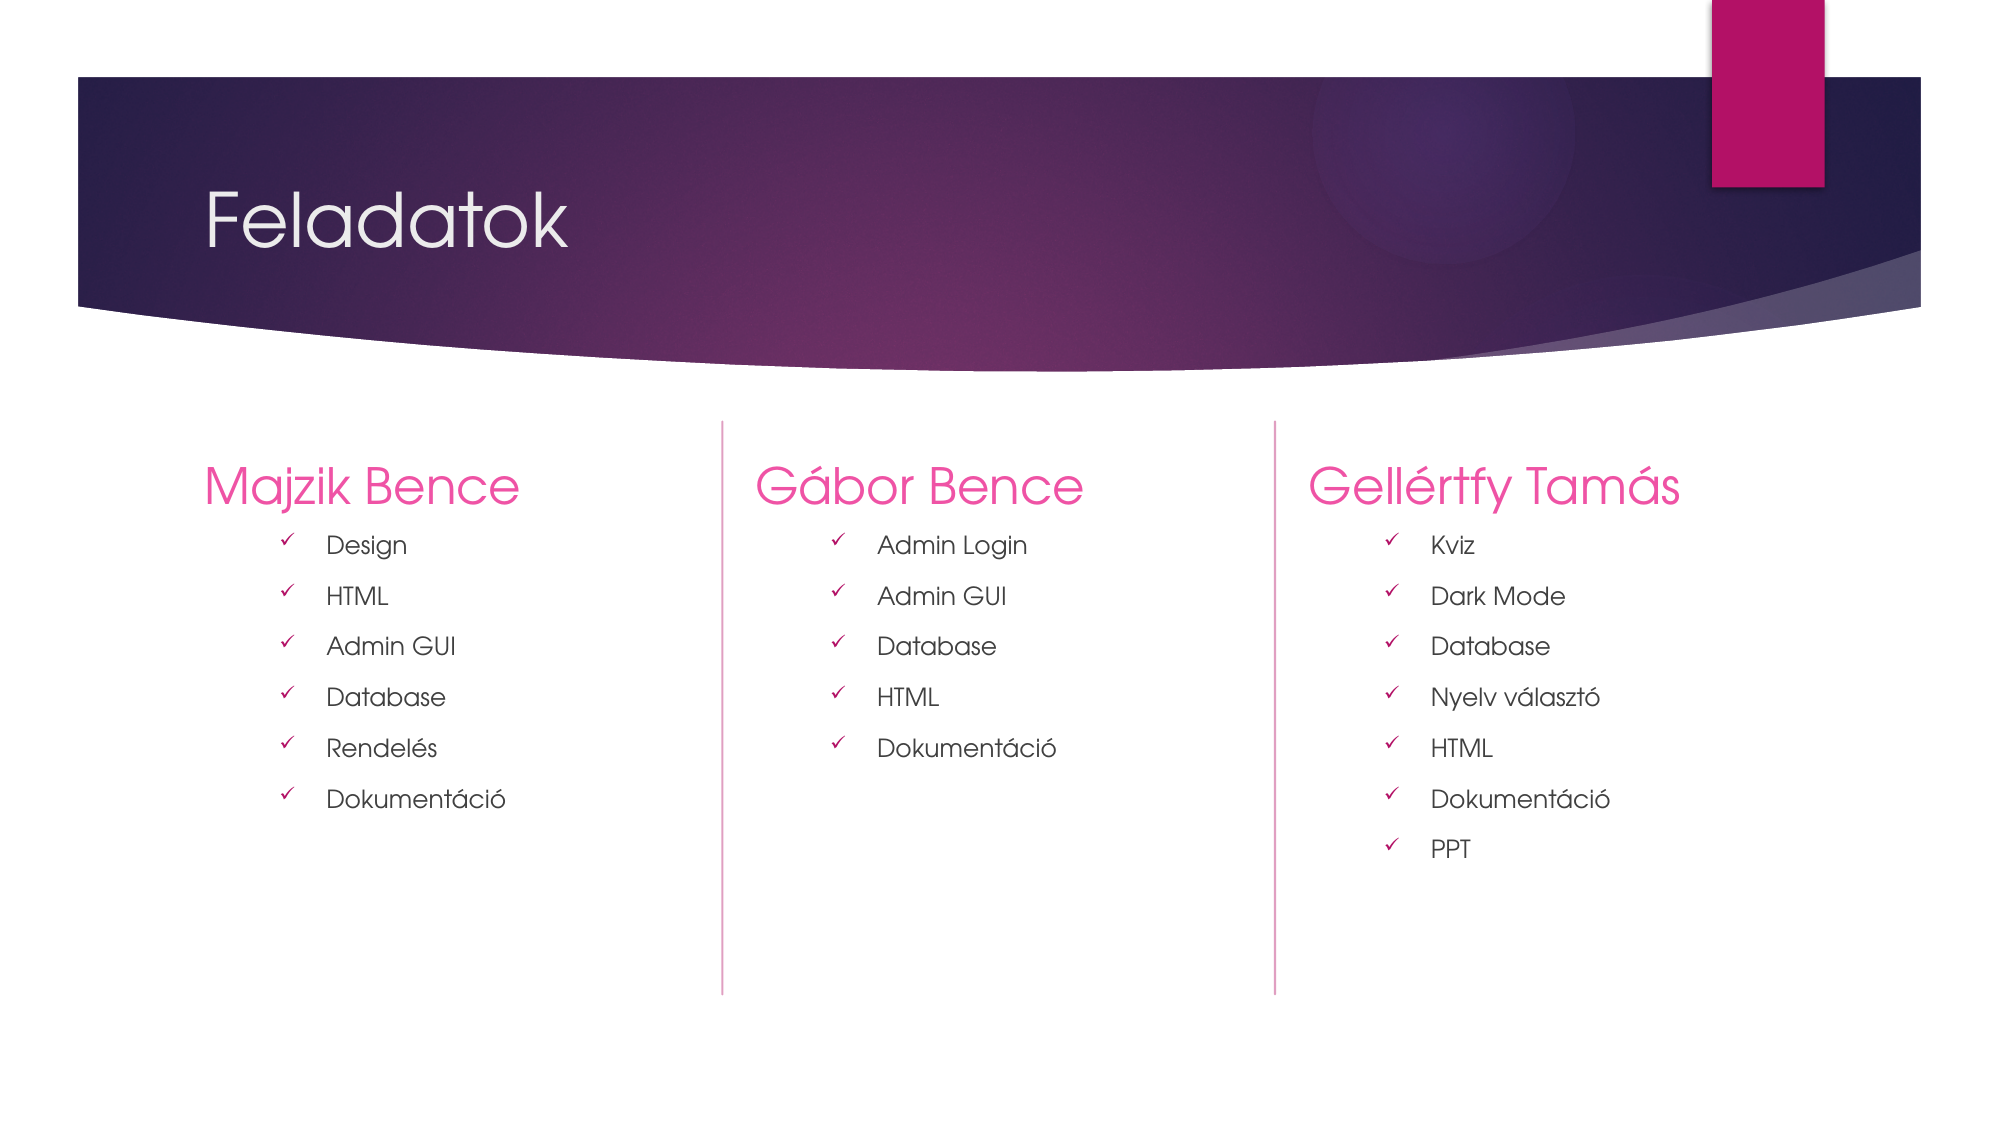

# Feladatok
Gábor Bence
Gellértfy Tamás
Majzik Bence
Kviz
Dark Mode
Database
Nyelv választó
HTML
Dokumentáció
PPT
Admin Login
Admin GUI
Database
HTML
Dokumentáció

Design
HTML
Admin GUI
Database
Rendelés
Dokumentáció